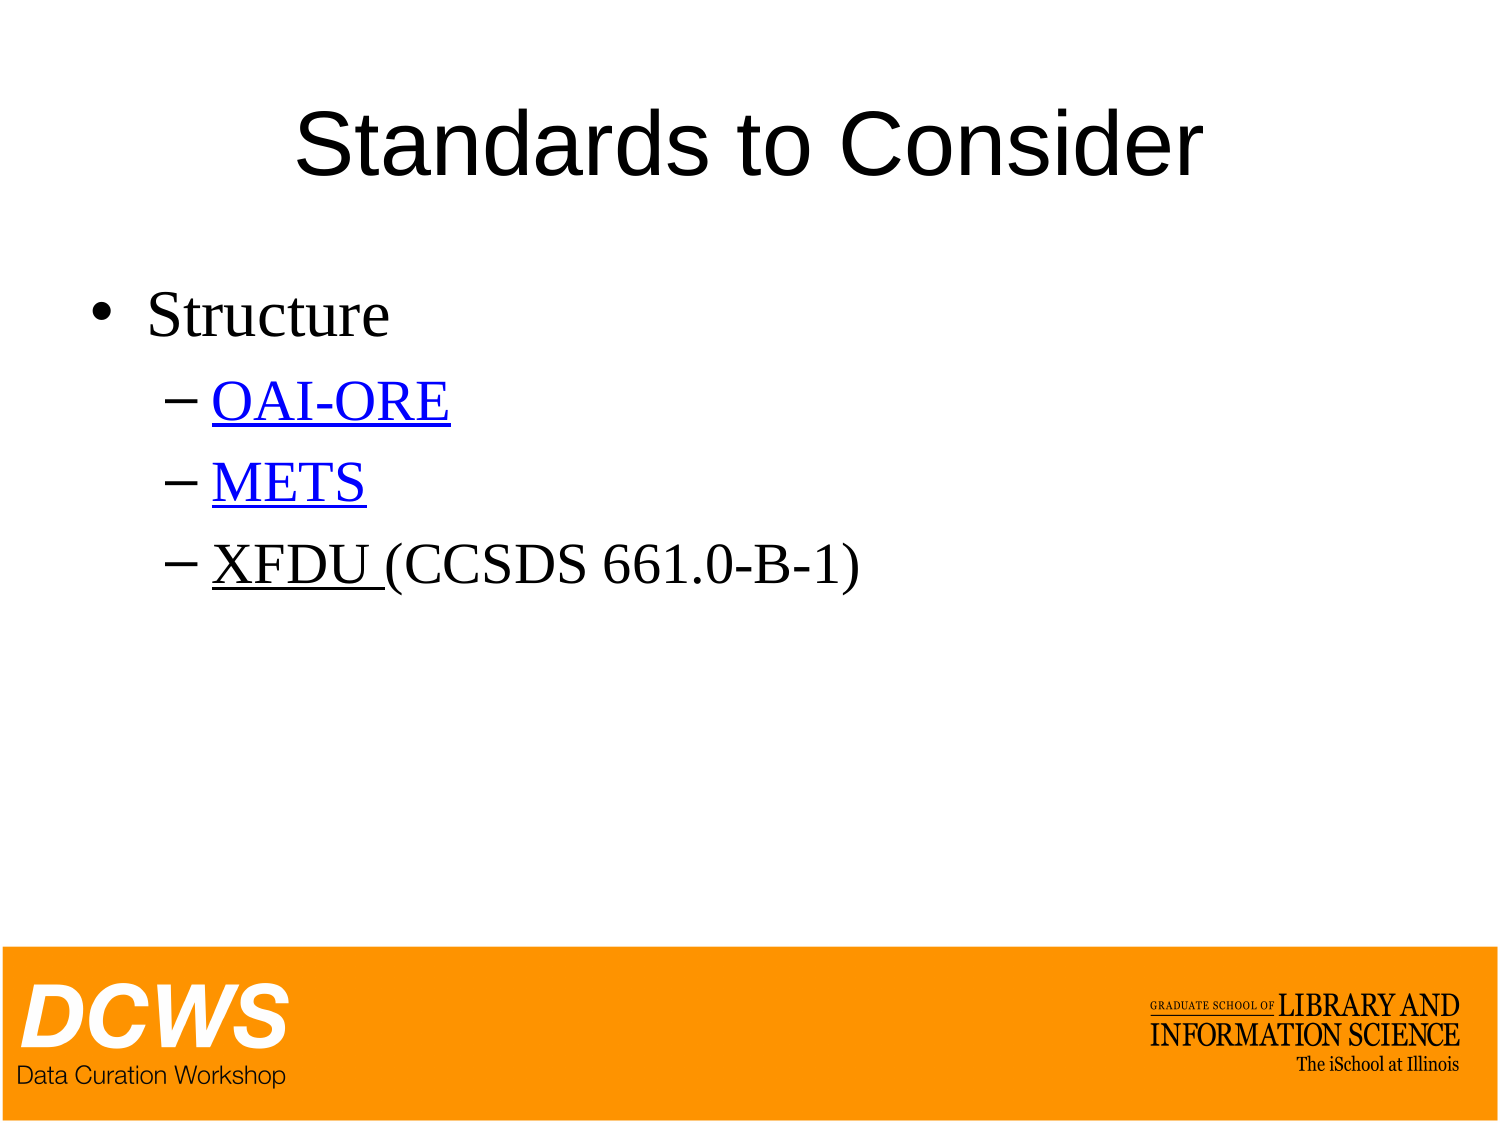

# Standards to Consider
Structure
OAI-ORE
METS
XFDU (CCSDS 661.0-B-1)